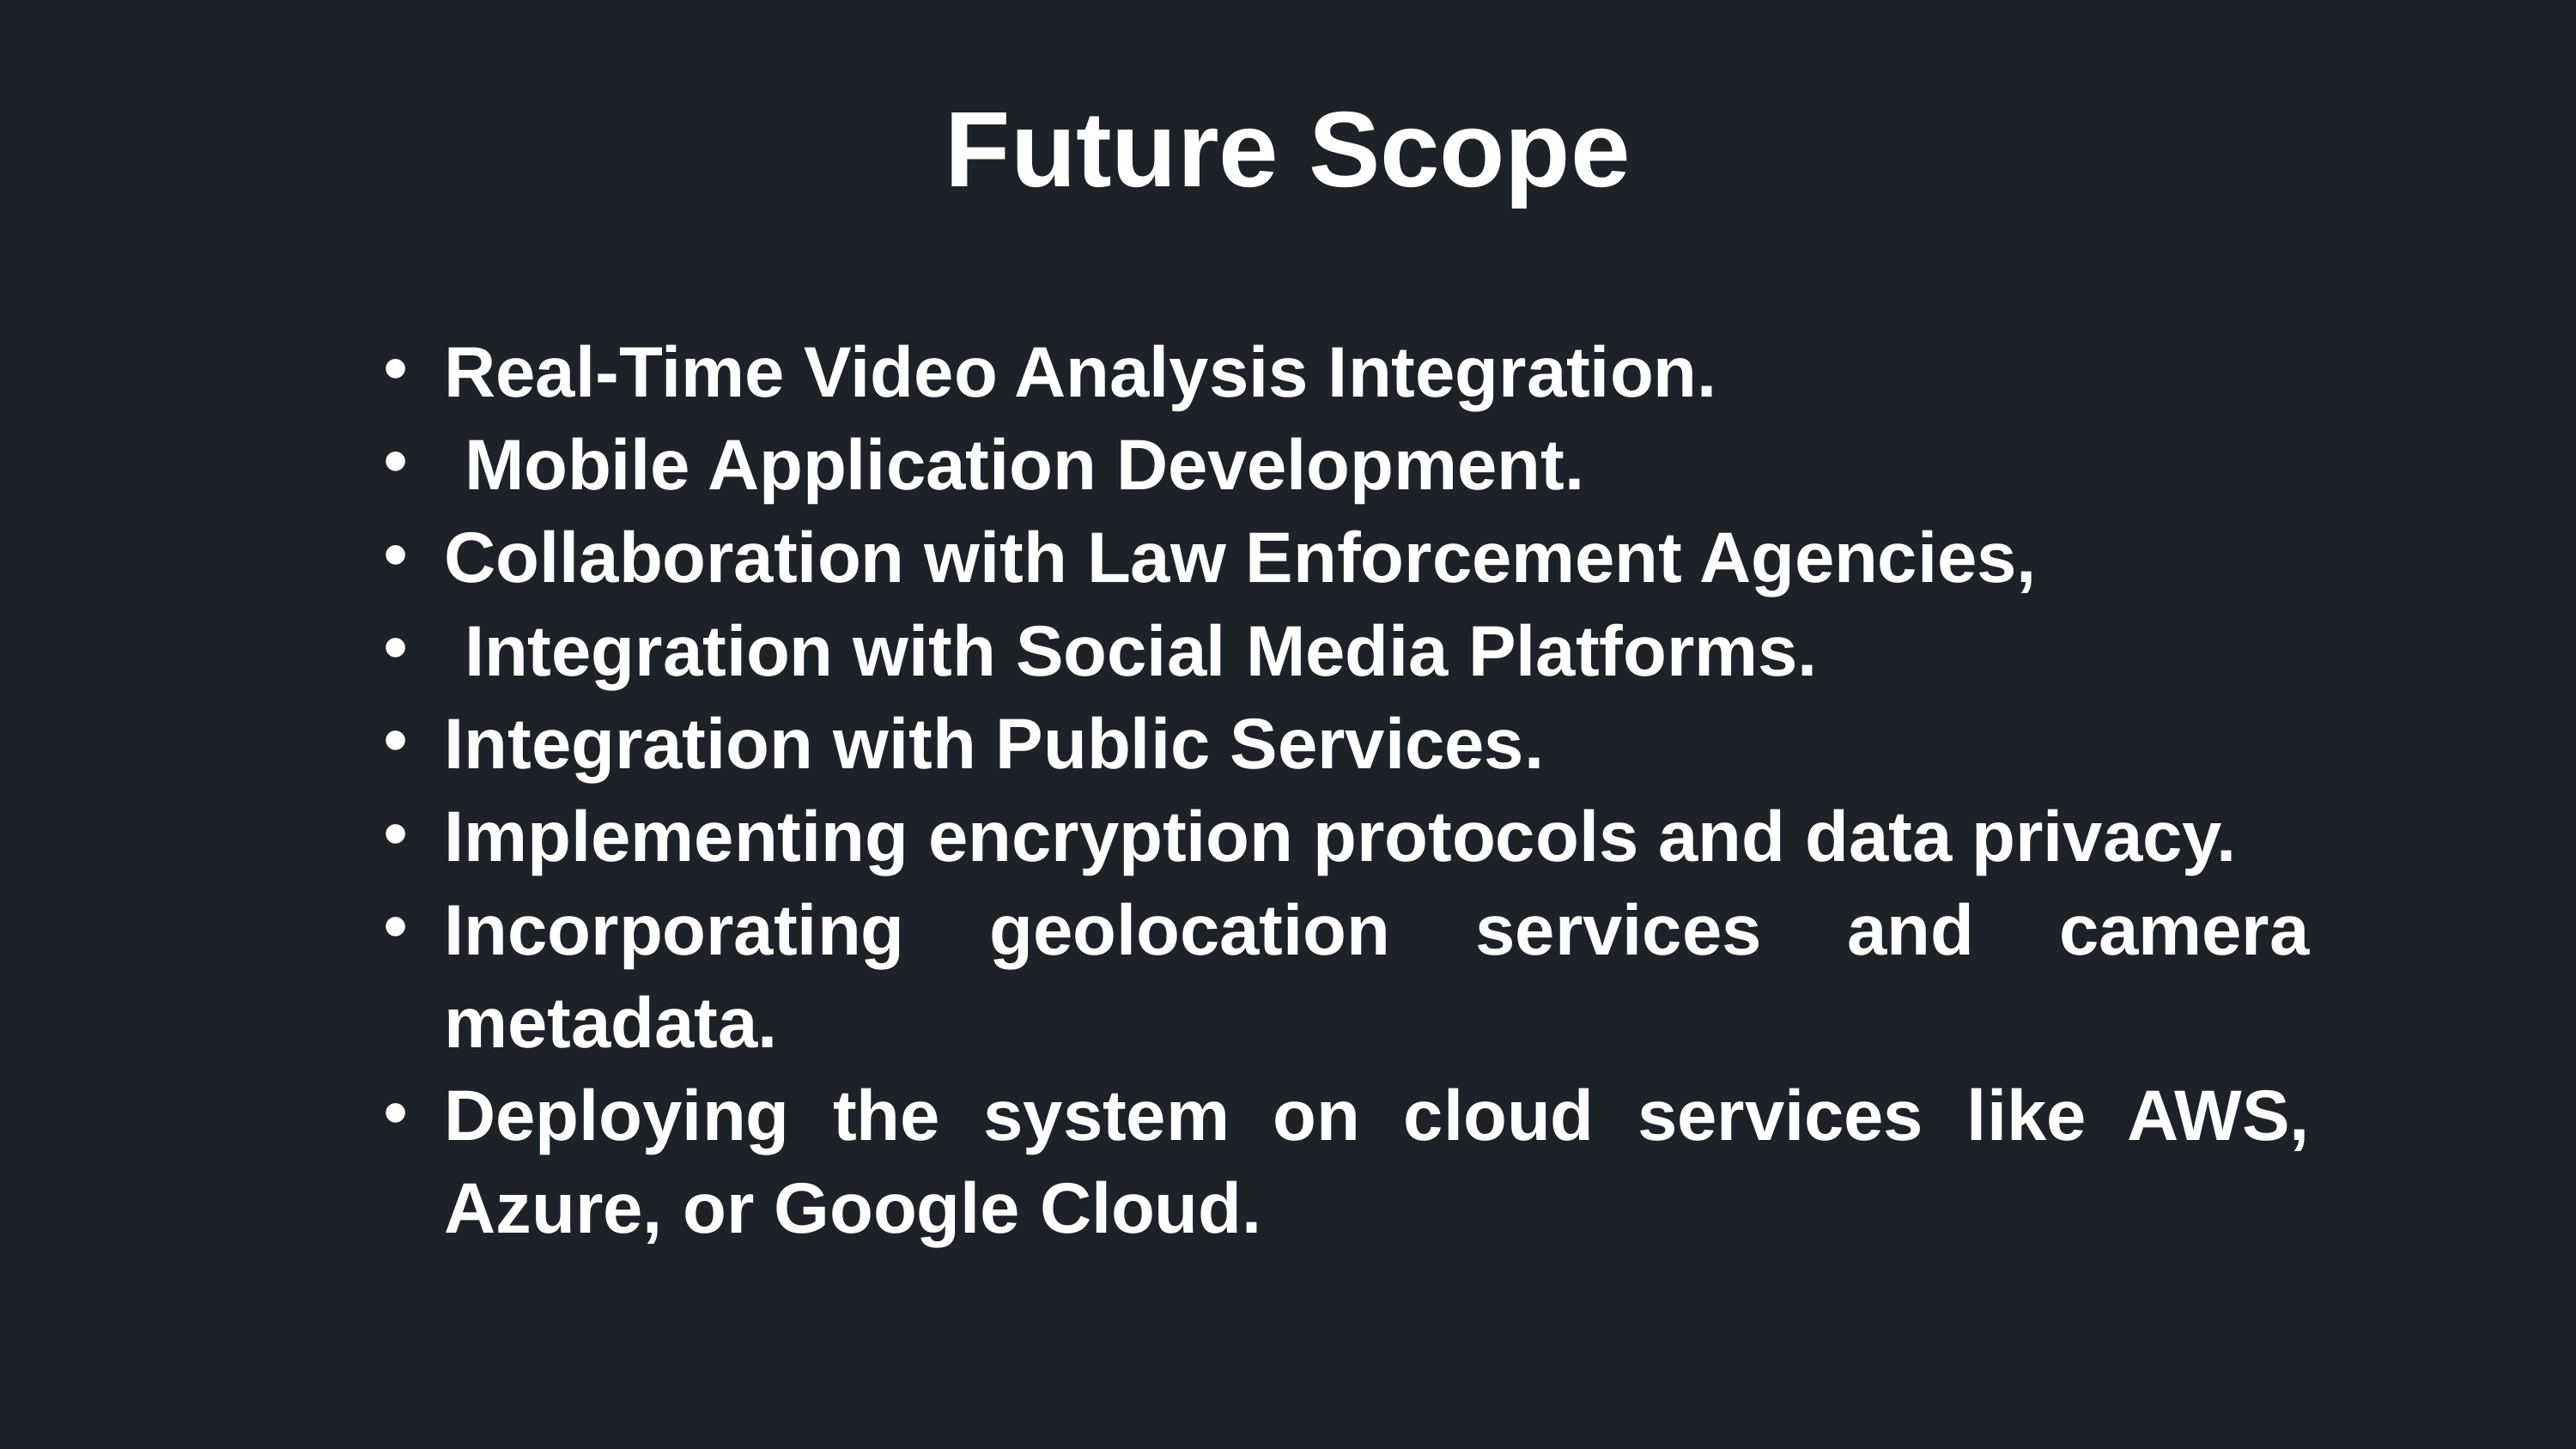

Future Scope
Real-Time Video Analysis Integration.
 Mobile Application Development.
Collaboration with Law Enforcement Agencies,
 Integration with Social Media Platforms.
Integration with Public Services.
Implementing encryption protocols and data privacy.
Incorporating geolocation services and camera metadata.
Deploying the system on cloud services like AWS, Azure, or Google Cloud.